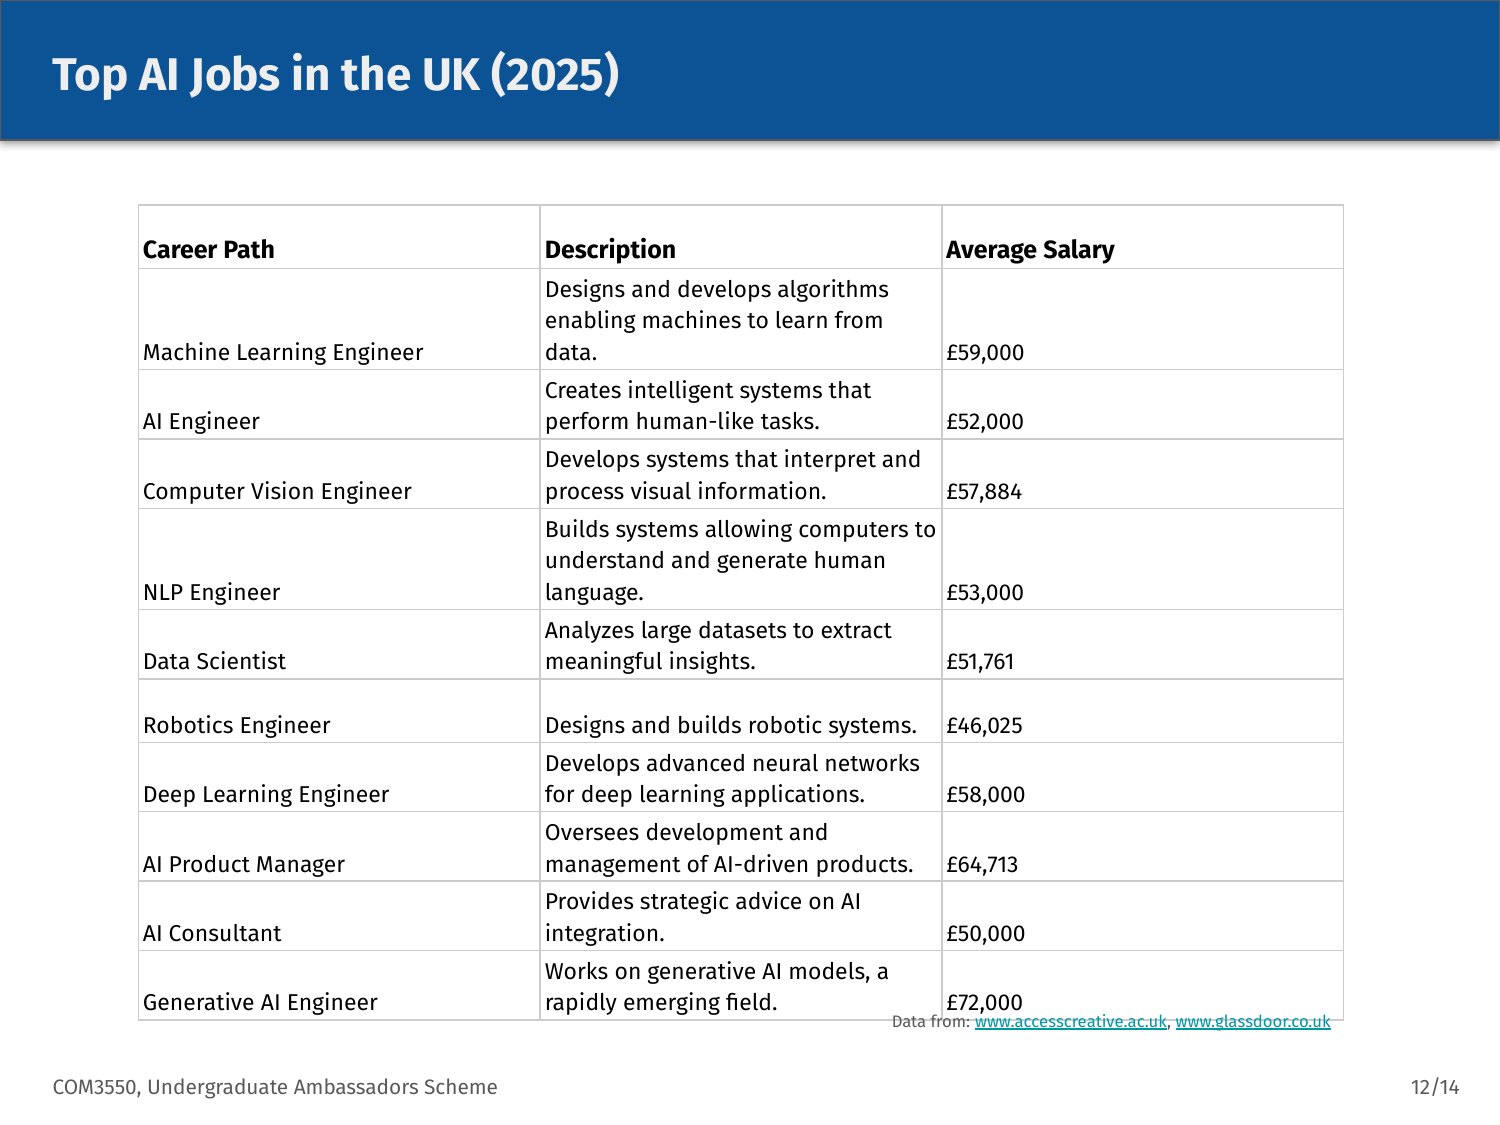

Top AI Jobs in the UK (2025)
| Career Path | Description | Average Salary |
| --- | --- | --- |
| Machine Learning Engineer | Designs and develops algorithms enabling machines to learn from data. | £59,000 |
| AI Engineer | Creates intelligent systems that perform human-like tasks. | £52,000 |
| Computer Vision Engineer | Develops systems that interpret and process visual information. | £57,884 |
| NLP Engineer | Builds systems allowing computers to understand and generate human language. | £53,000 |
| Data Scientist | Analyzes large datasets to extract meaningful insights. | £51,761 |
| Robotics Engineer | Designs and builds robotic systems. | £46,025 |
| Deep Learning Engineer | Develops advanced neural networks for deep learning applications. | £58,000 |
| AI Product Manager | Oversees development and management of AI-driven products. | £64,713 |
| AI Consultant | Provides strategic advice on AI integration. | £50,000 |
| Generative AI Engineer | Works on generative AI models, a rapidly emerging field. | £72,000 |
Data from: www.accesscreative.ac.uk, www.glassdoor.co.uk

COM3550, Undergraduate Ambassadors Scheme
12/14